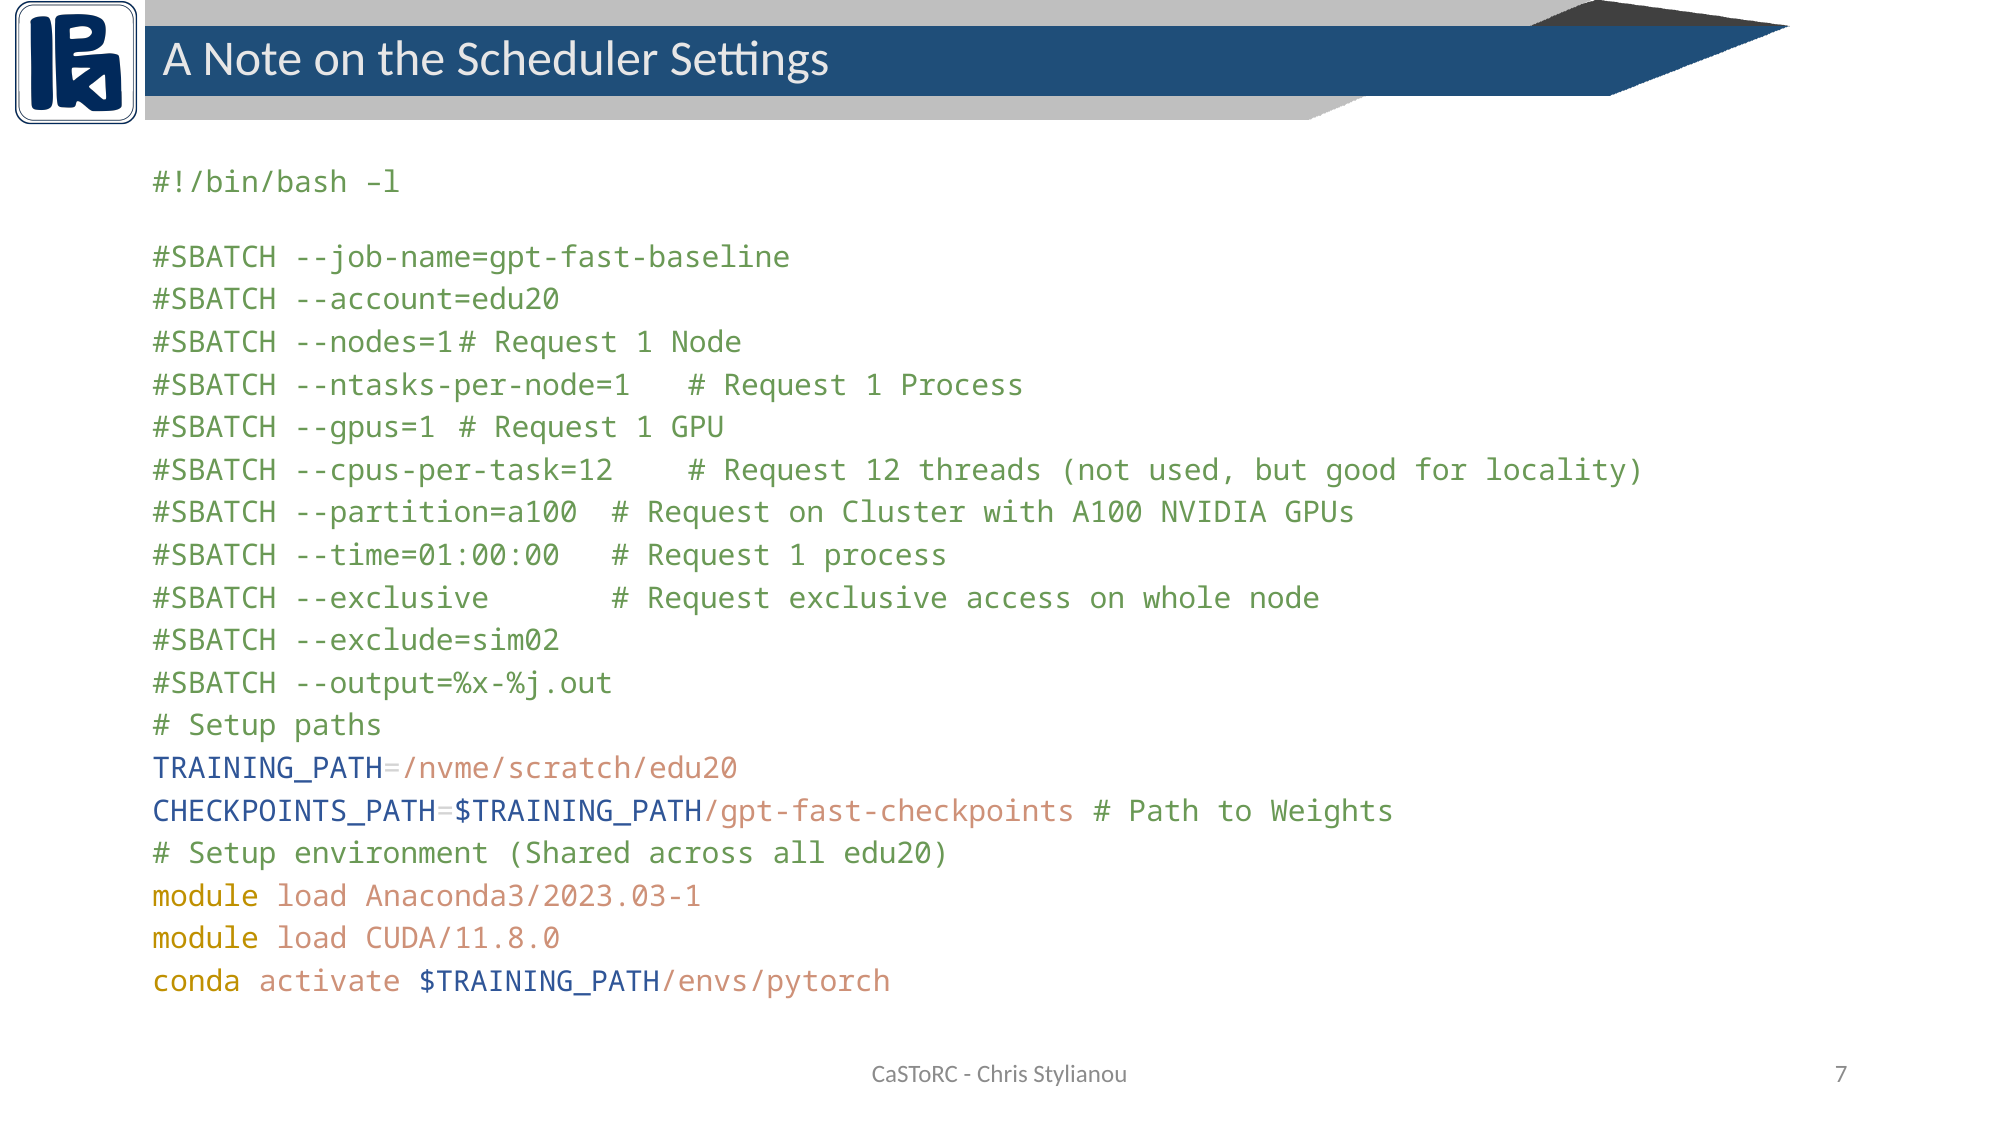

# A Note on the Scheduler Settings
#!/bin/bash –l
#SBATCH --job-name=gpt-fast-baseline
#SBATCH --account=edu20
#SBATCH --nodes=1			# Request 1 Node
#SBATCH --ntasks-per-node=1		# Request 1 Process
#SBATCH --gpus=1			# Request 1 GPU
#SBATCH --cpus-per-task=12 		# Request 12 threads (not used, but good for locality)
#SBATCH --partition=a100		# Request on Cluster with A100 NVIDIA GPUs
#SBATCH --time=01:00:00		# Request 1 process
#SBATCH --exclusive		# Request exclusive access on whole node
#SBATCH --exclude=sim02
#SBATCH --output=%x-%j.out
# Setup paths
TRAINING_PATH=/nvme/scratch/edu20
CHECKPOINTS_PATH=$TRAINING_PATH/gpt-fast-checkpoints # Path to Weights
# Setup environment (Shared across all edu20)
module load Anaconda3/2023.03-1
module load CUDA/11.8.0
conda activate $TRAINING_PATH/envs/pytorch
CaSToRC - Chris Stylianou
7